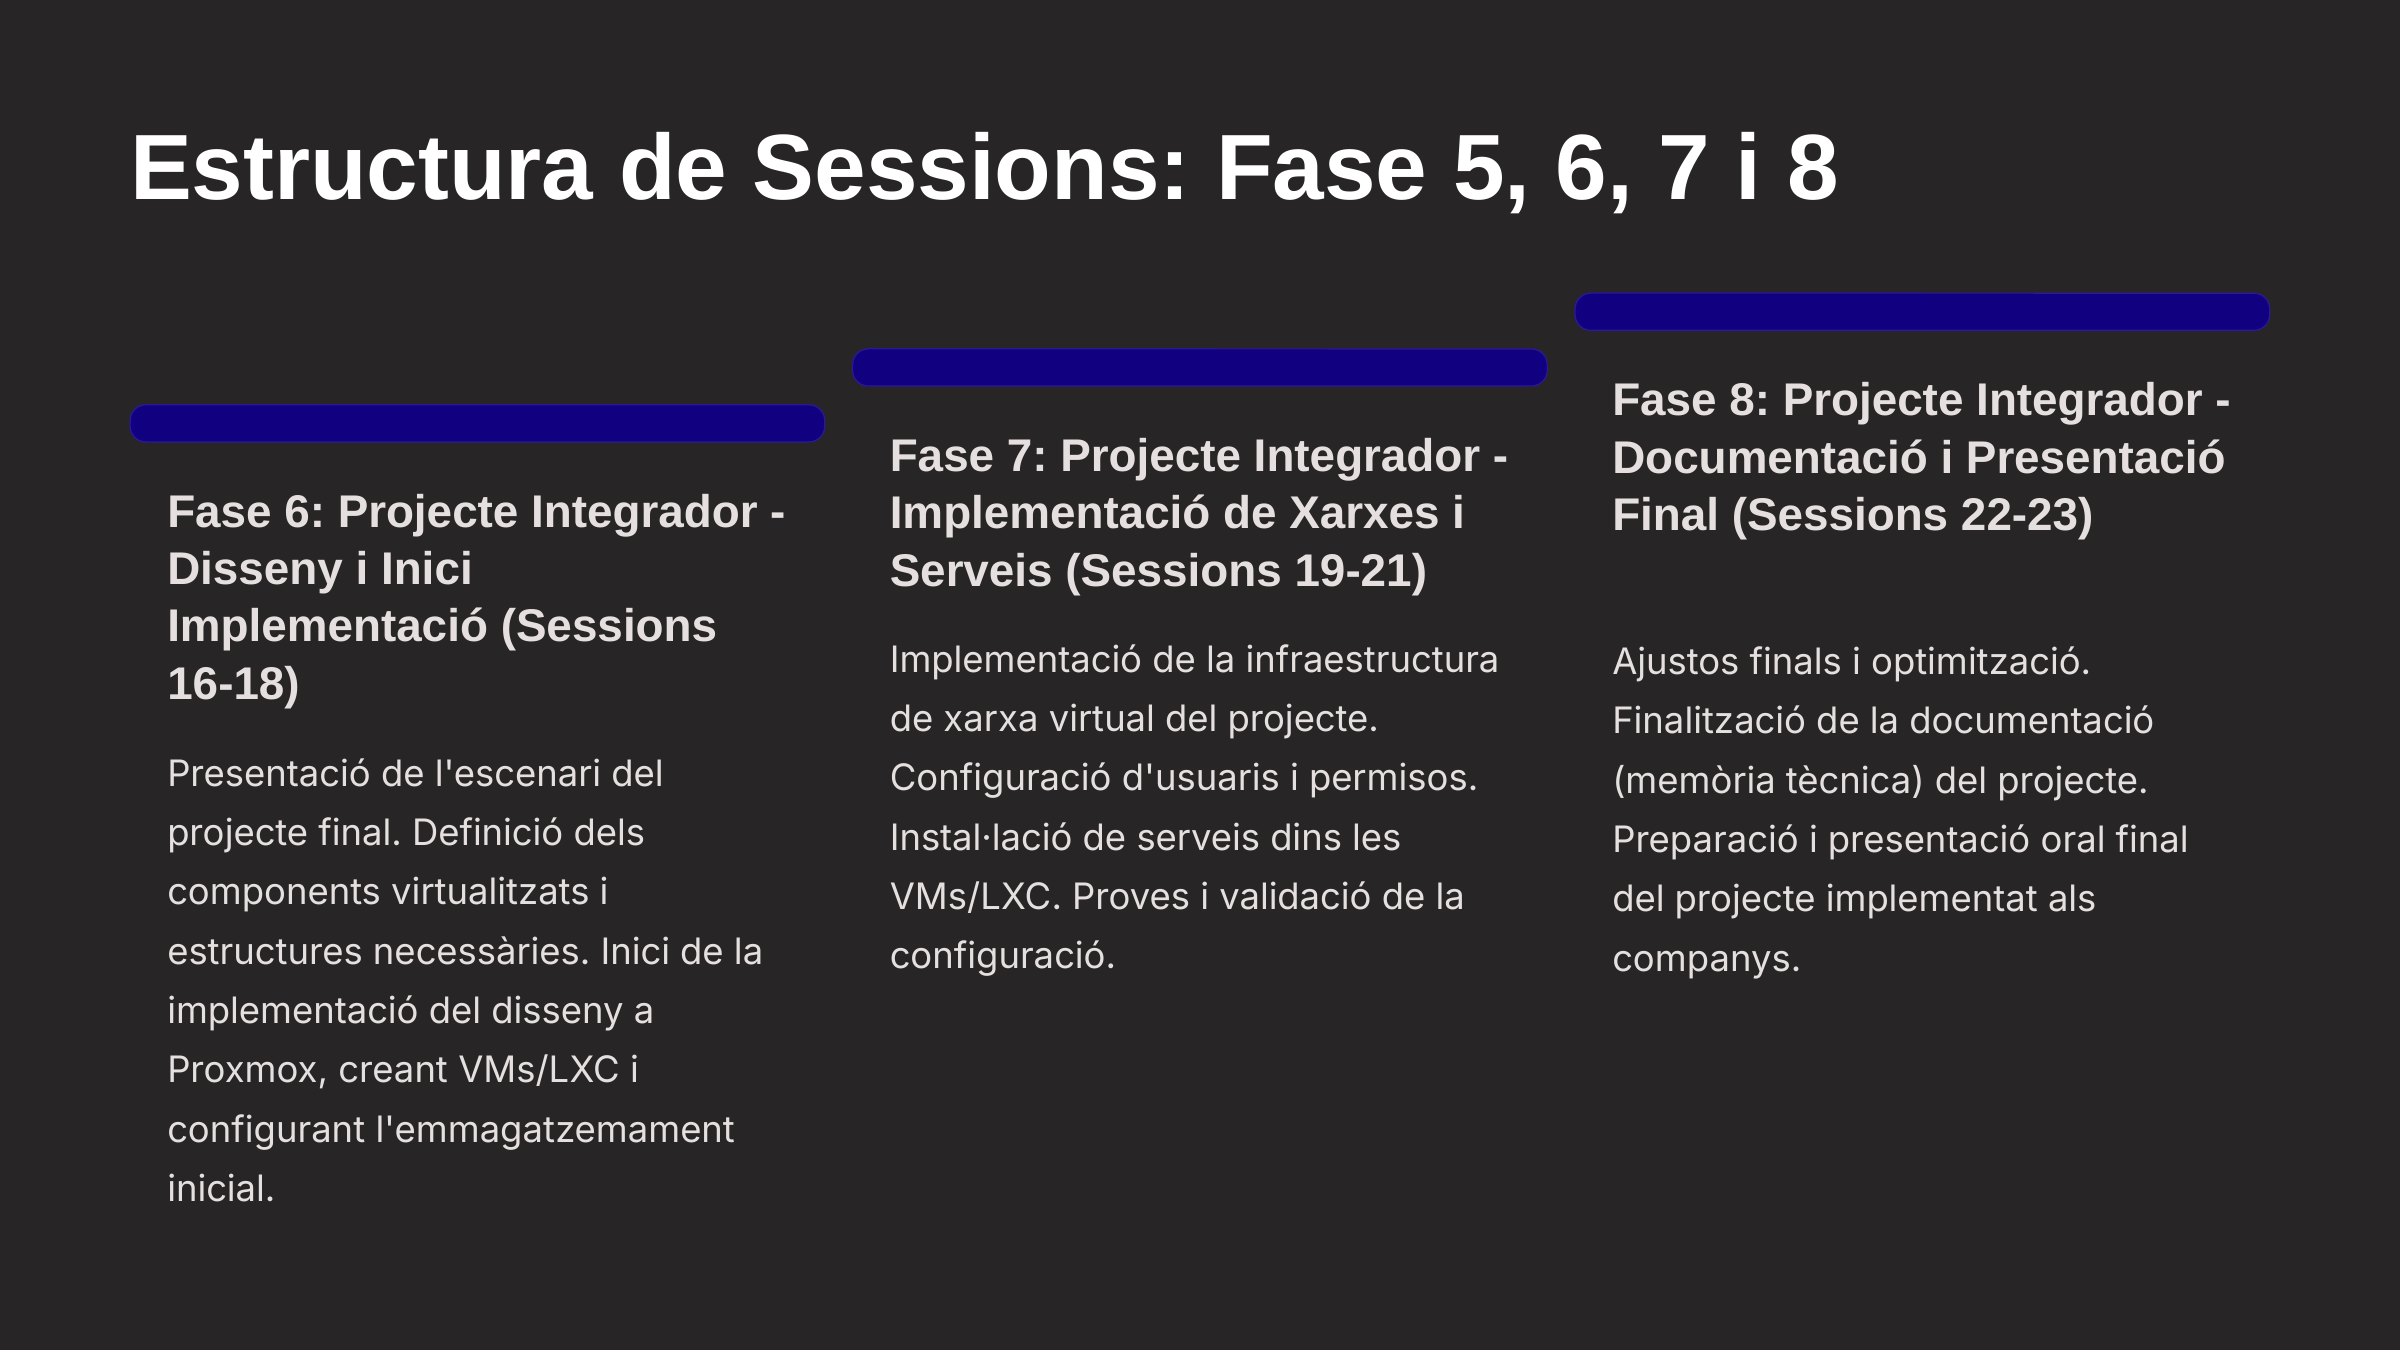

Estructura de Sessions: Fase 5, 6, 7 i 8

Fase 8: Projecte Integrador - Documentació i Presentació Final (Sessions 22-23)

Fase 7: Projecte Integrador - Implementació de Xarxes i Serveis (Sessions 19-21)
Fase 6: Projecte Integrador - Disseny i Inici Implementació (Sessions 16-18)
Implementació de la infraestructura de xarxa virtual del projecte. Configuració d'usuaris i permisos. Instal·lació de serveis dins les VMs/LXC. Proves i validació de la configuració.
Ajustos finals i optimització. Finalització de la documentació (memòria tècnica) del projecte. Preparació i presentació oral final del projecte implementat als companys.
Presentació de l'escenari del projecte final. Definició dels components virtualitzats i estructures necessàries. Inici de la implementació del disseny a Proxmox, creant VMs/LXC i configurant l'emmagatzemament inicial.